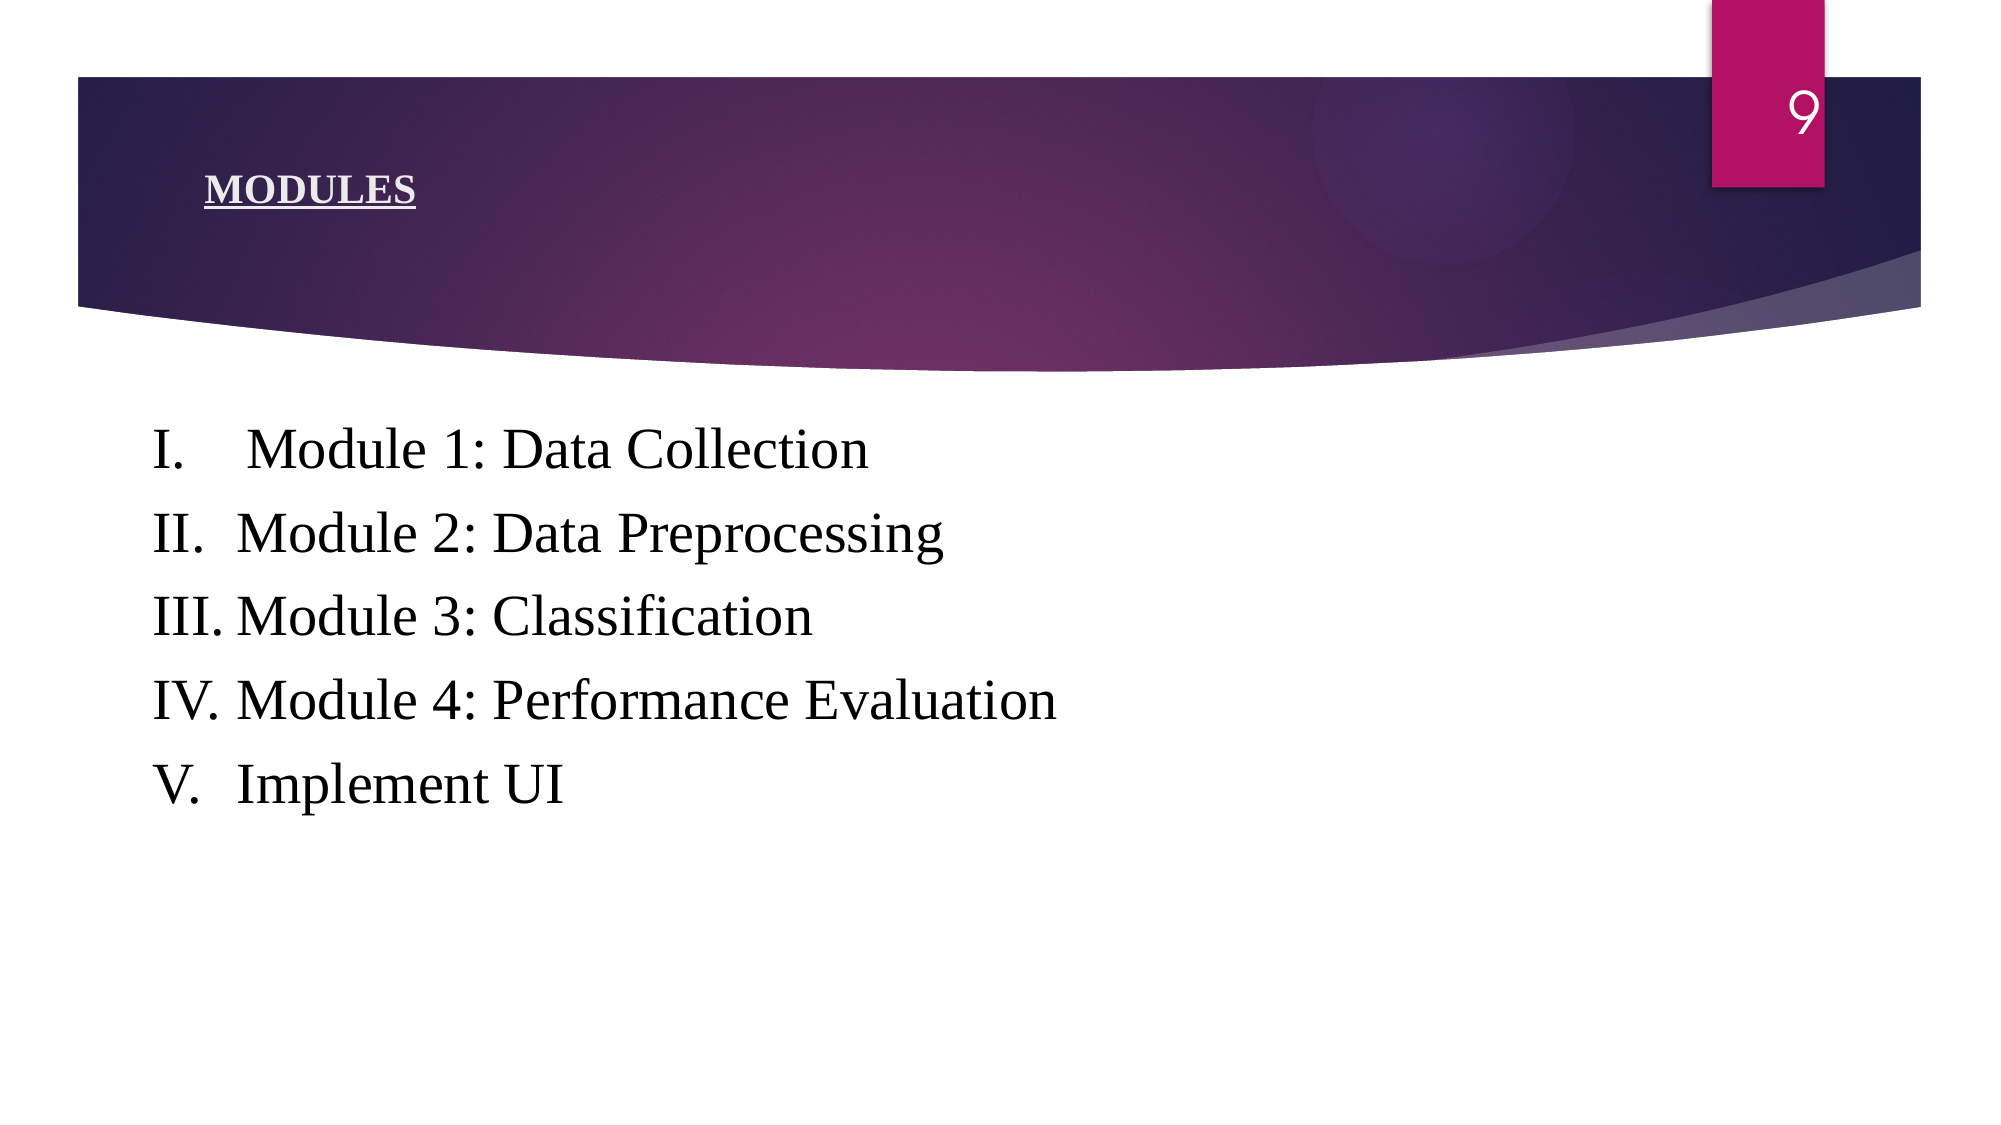

9
# MODULES
Module 1: Data Collection
Module 2: Data Preprocessing
Module 3: Classification
Module 4: Performance Evaluation
Implement UI